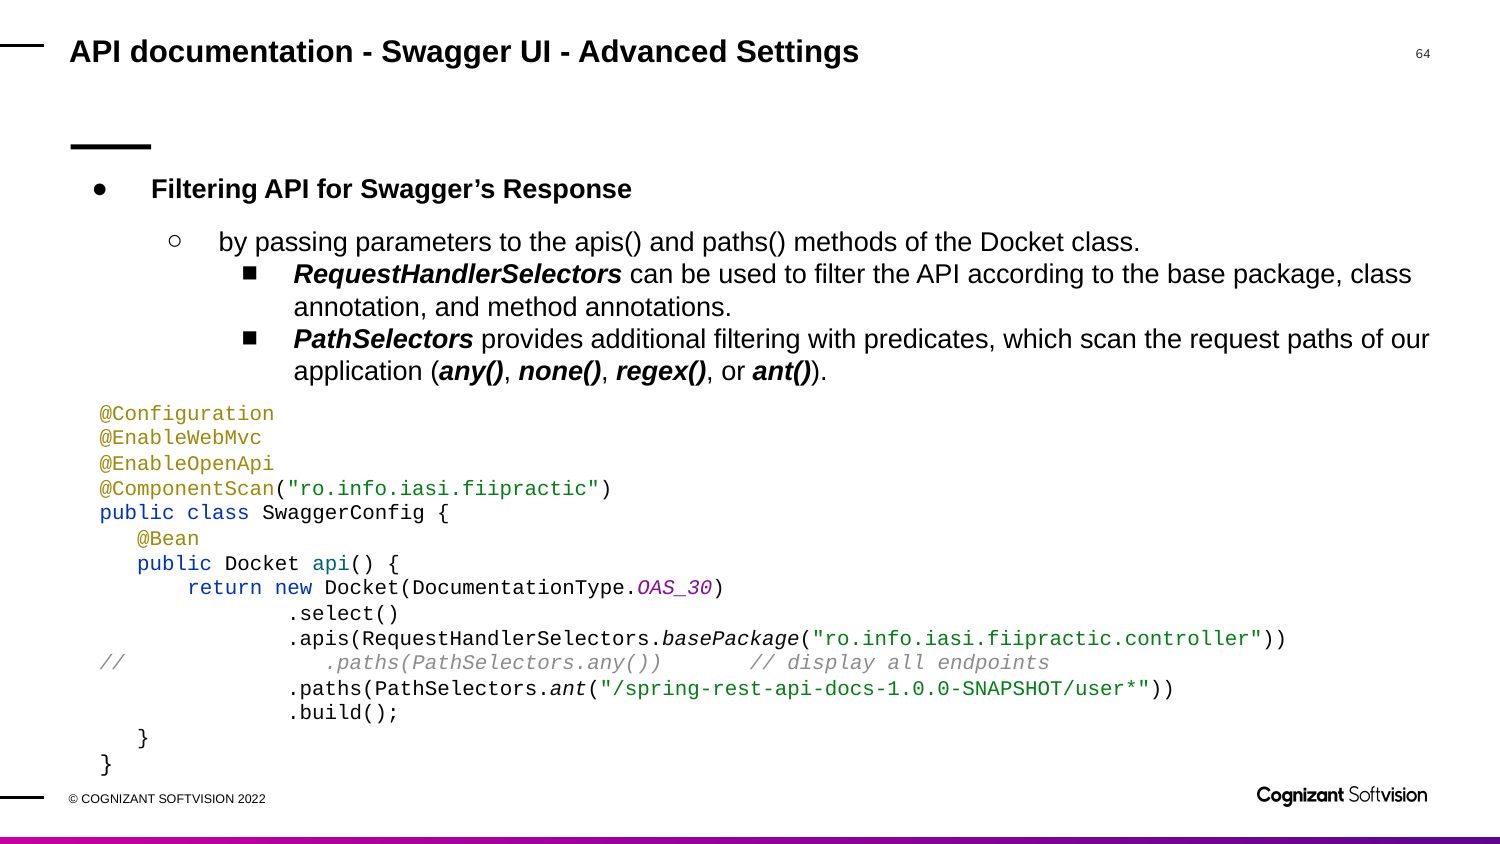

# API documentation - Swagger UI - Advanced Settings

 Filtering API for Swagger’s Response

by passing parameters to the apis() and paths() methods of the Docket class.
RequestHandlerSelectors can be used to filter the API according to the base package, class annotation, and method annotations.
PathSelectors provides additional filtering with predicates, which scan the request paths of our application (any(), none(), regex(), or ant()).
@Configuration
@EnableWebMvc
@EnableOpenApi
@ComponentScan("ro.info.iasi.fiipractic")
public class SwaggerConfig {
   @Bean
   public Docket api() {
       return new Docket(DocumentationType.OAS_30)
               .select()
               .apis(RequestHandlerSelectors.basePackage("ro.info.iasi.fiipractic.controller"))
//                .paths(PathSelectors.any())       // display all endpoints
               .paths(PathSelectors.ant("/spring-rest-api-docs-1.0.0-SNAPSHOT/user*"))
               .build();
   }
}